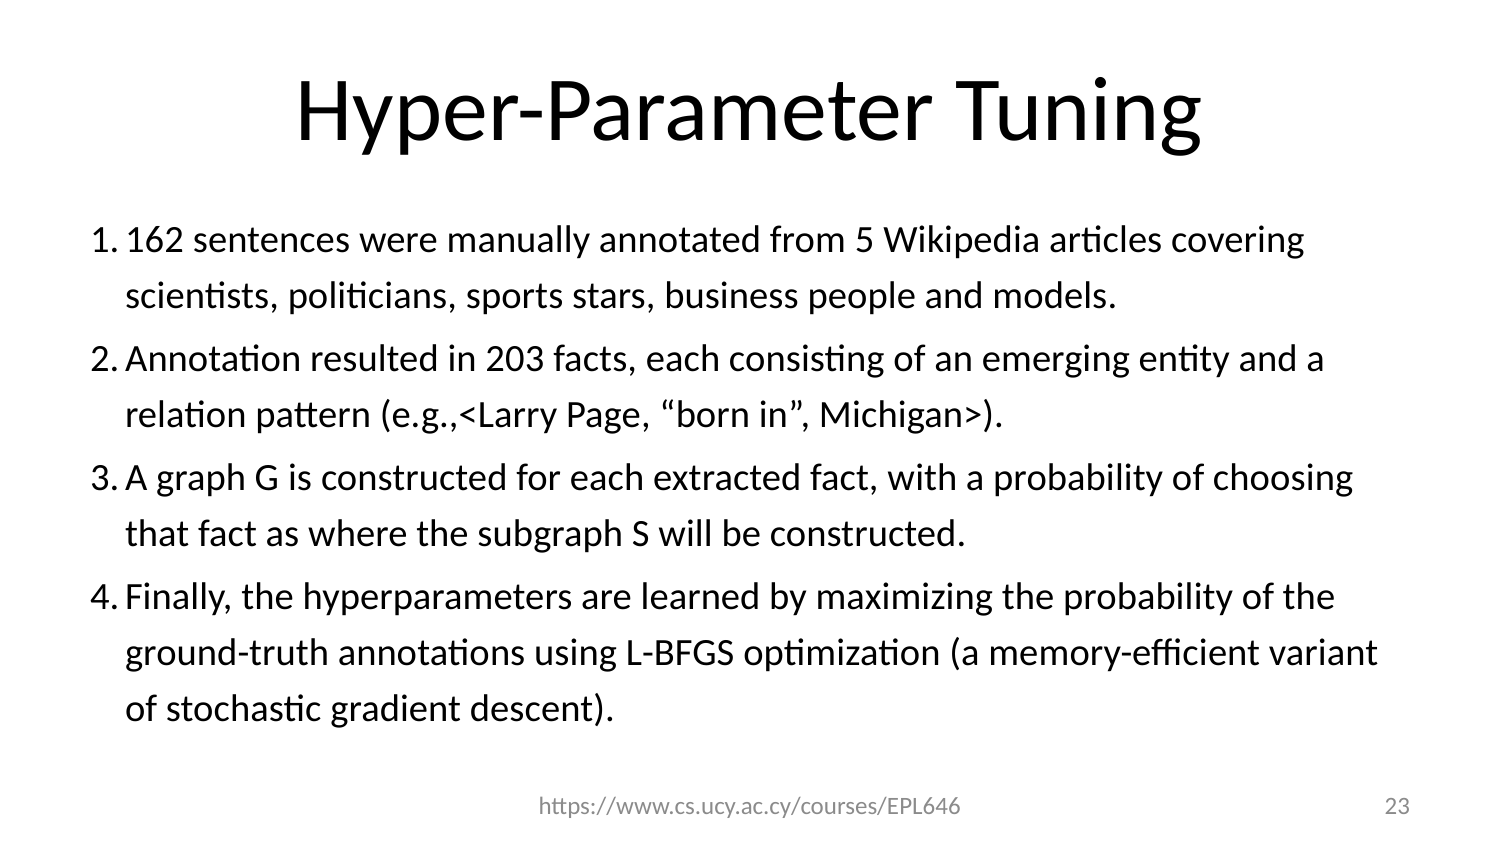

# Hyper-Parameter Tuning
162 sentences were manually annotated from 5 Wikipedia articles covering scientists, politicians, sports stars, business people and models.
Annotation resulted in 203 facts, each consisting of an emerging entity and a relation pattern (e.g.,<Larry Page, “born in”, Michigan>).
A graph G is constructed for each extracted fact, with a probability of choosing that fact as where the subgraph S will be constructed.
Finally, the hyperparameters are learned by maximizing the probability of the ground-truth annotations using L-BFGS optimization (a memory-efficient variant of stochastic gradient descent).
https://www.cs.ucy.ac.cy/courses/EPL646
23